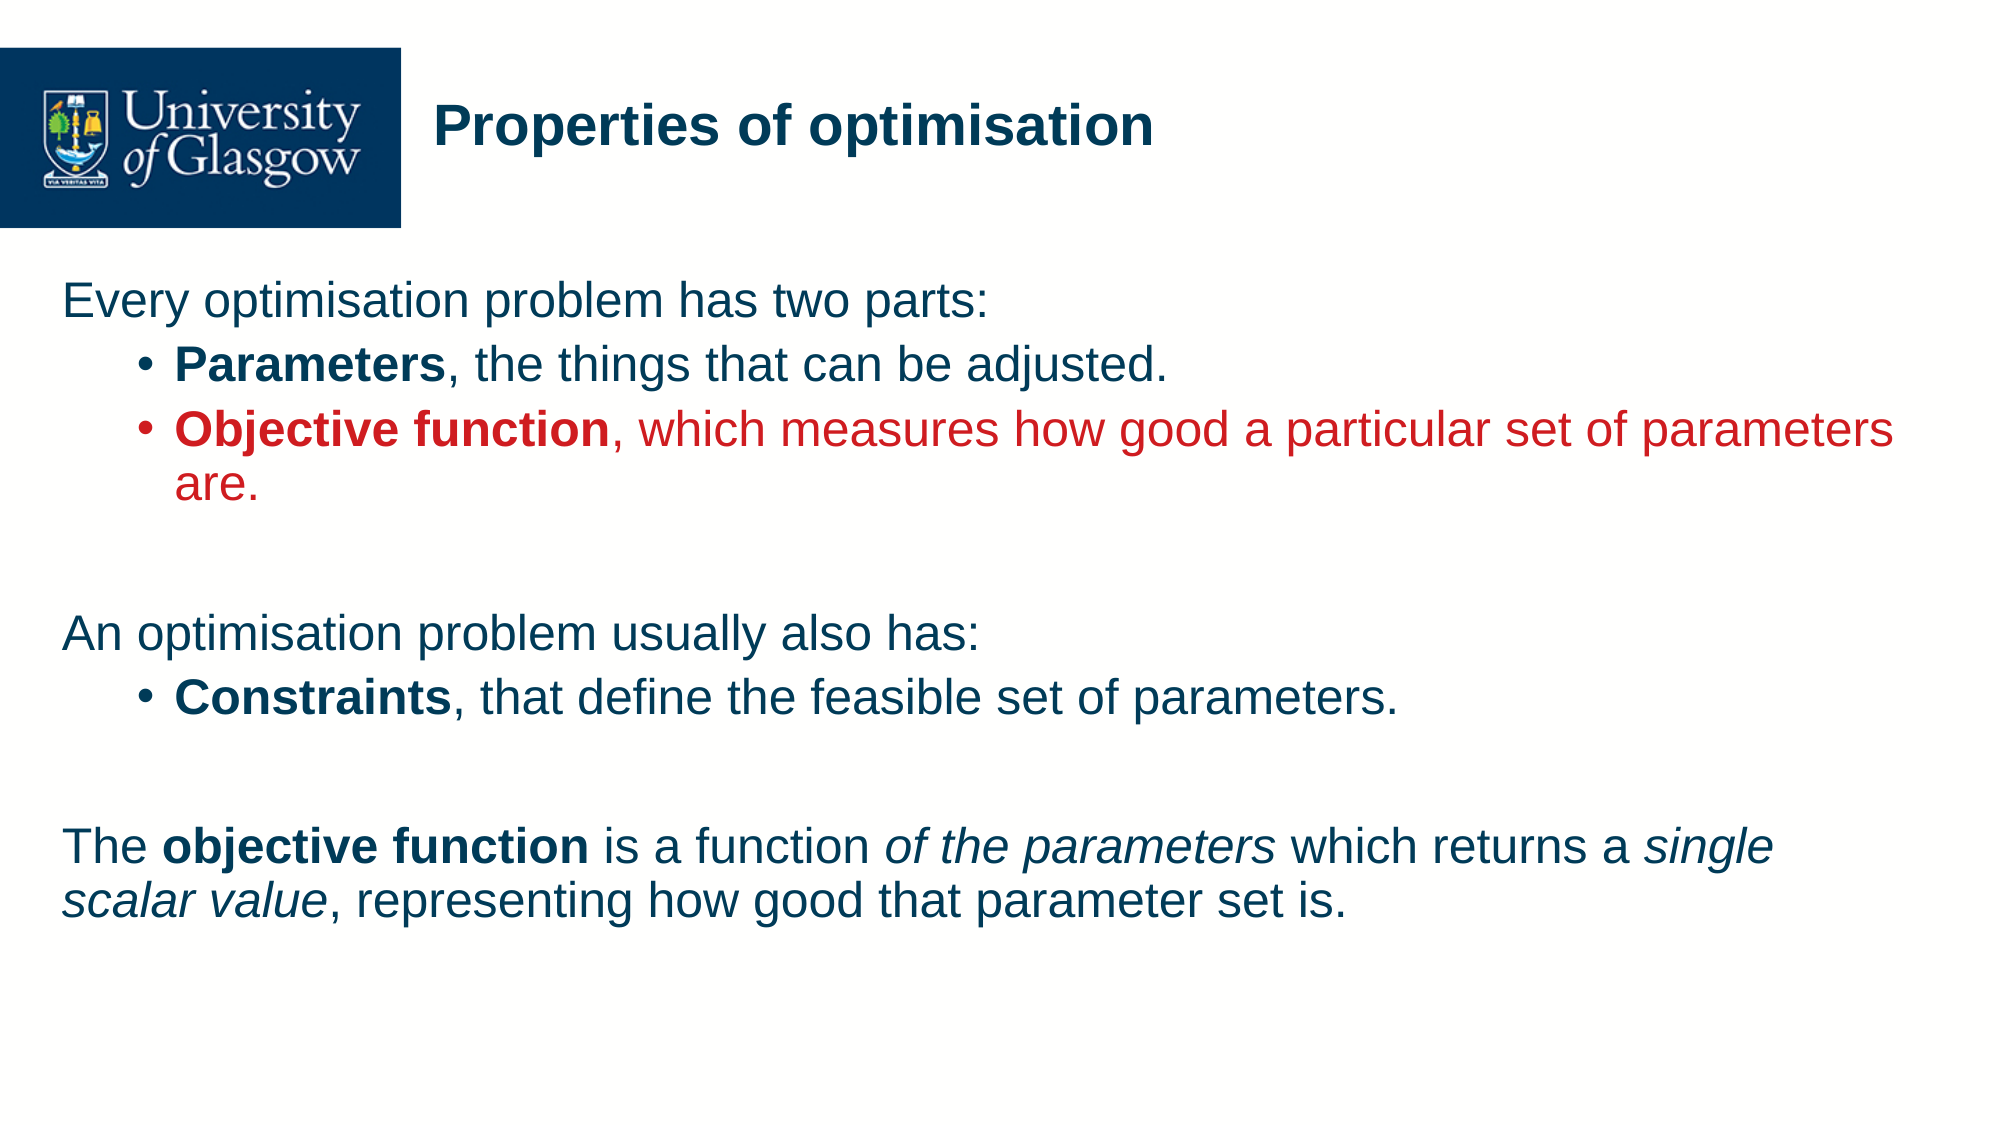

# Properties of optimisation
Every optimisation problem has two parts:
Parameters, the things that can be adjusted.
Objective function, which measures how good a particular set of parameters are.

An optimisation problem usually also has:
Constraints, that define the feasible set of parameters.

The objective function is a function of the parameters which returns a single scalar value, representing how good that parameter set is.